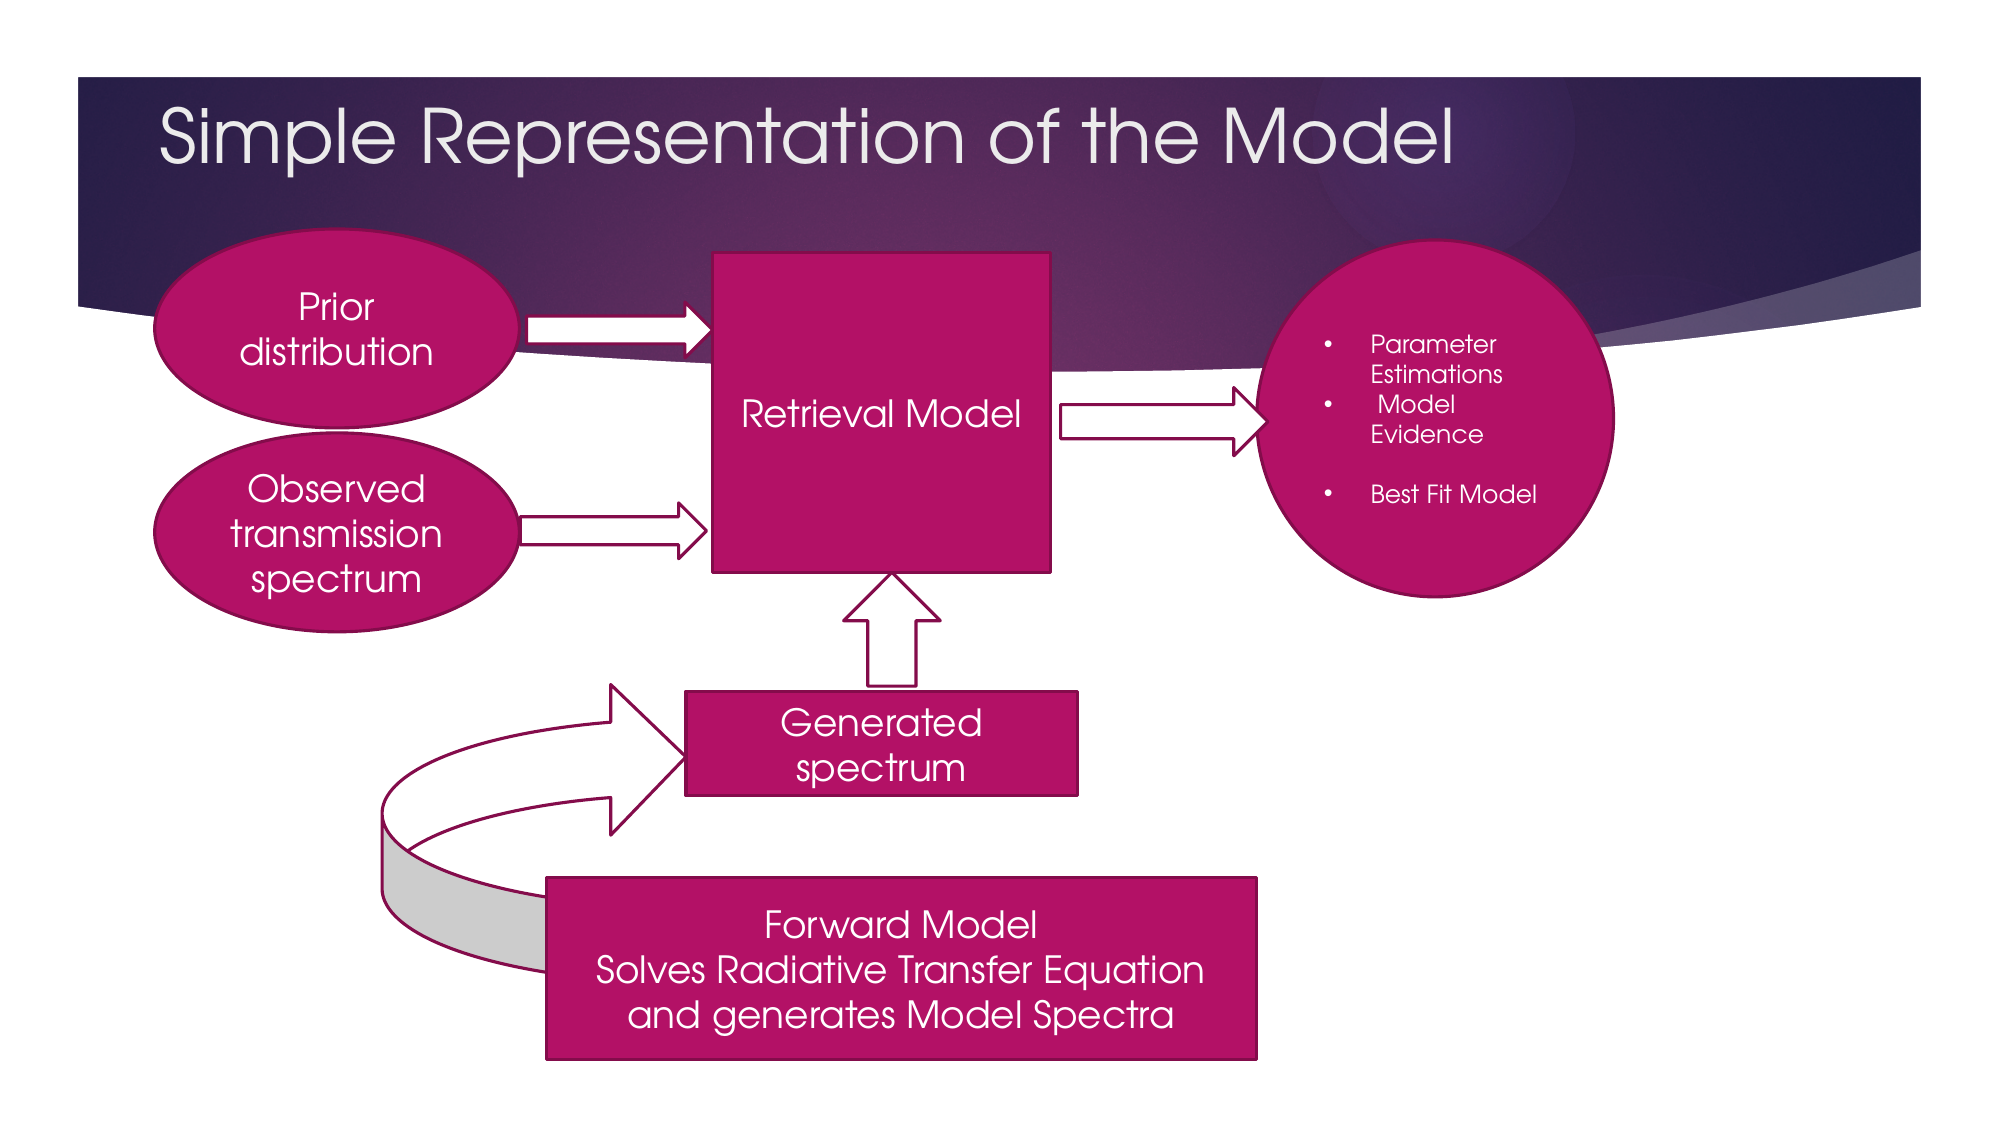

4
# Simple Representation of the Model
Prior distribution
Parameter Estimations
 Model Evidence
Best Fit Model
Retrieval Model

Observed transmission spectrum

Generated spectrum
Forward Model
Solves Radiative Transfer Equation and generates Model Spectra